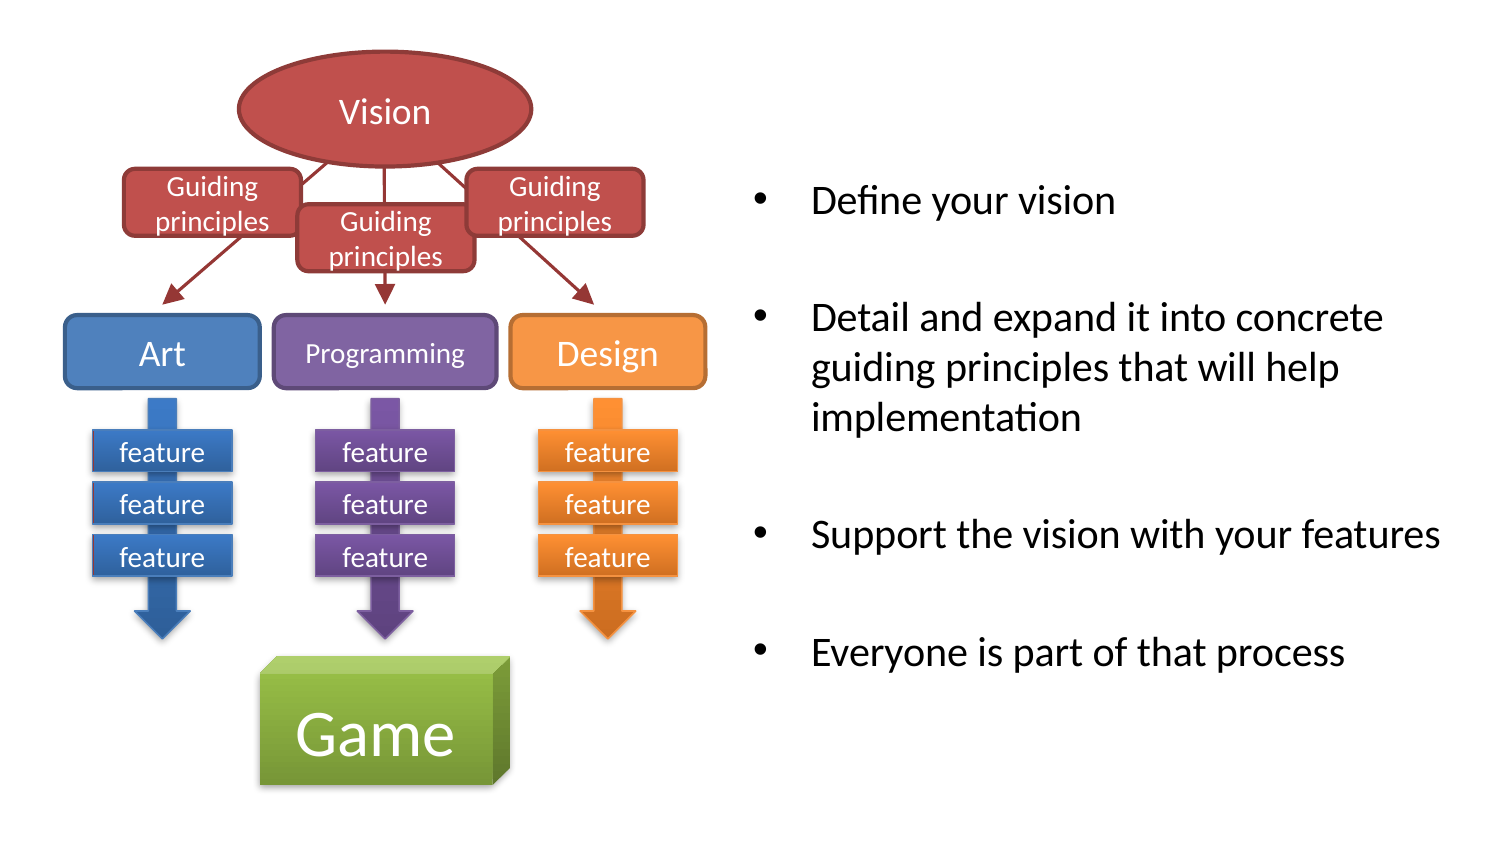

Vision
Define your vision

Detail and expand it into concrete guiding principles that will help implementation

Support the vision with your features

Everyone is part of that process
Guiding principles
Guiding principles
Guiding principles
Art
Programming
Design

feature
feature
feature
feature
feature
feature
feature
feature
feature
Game